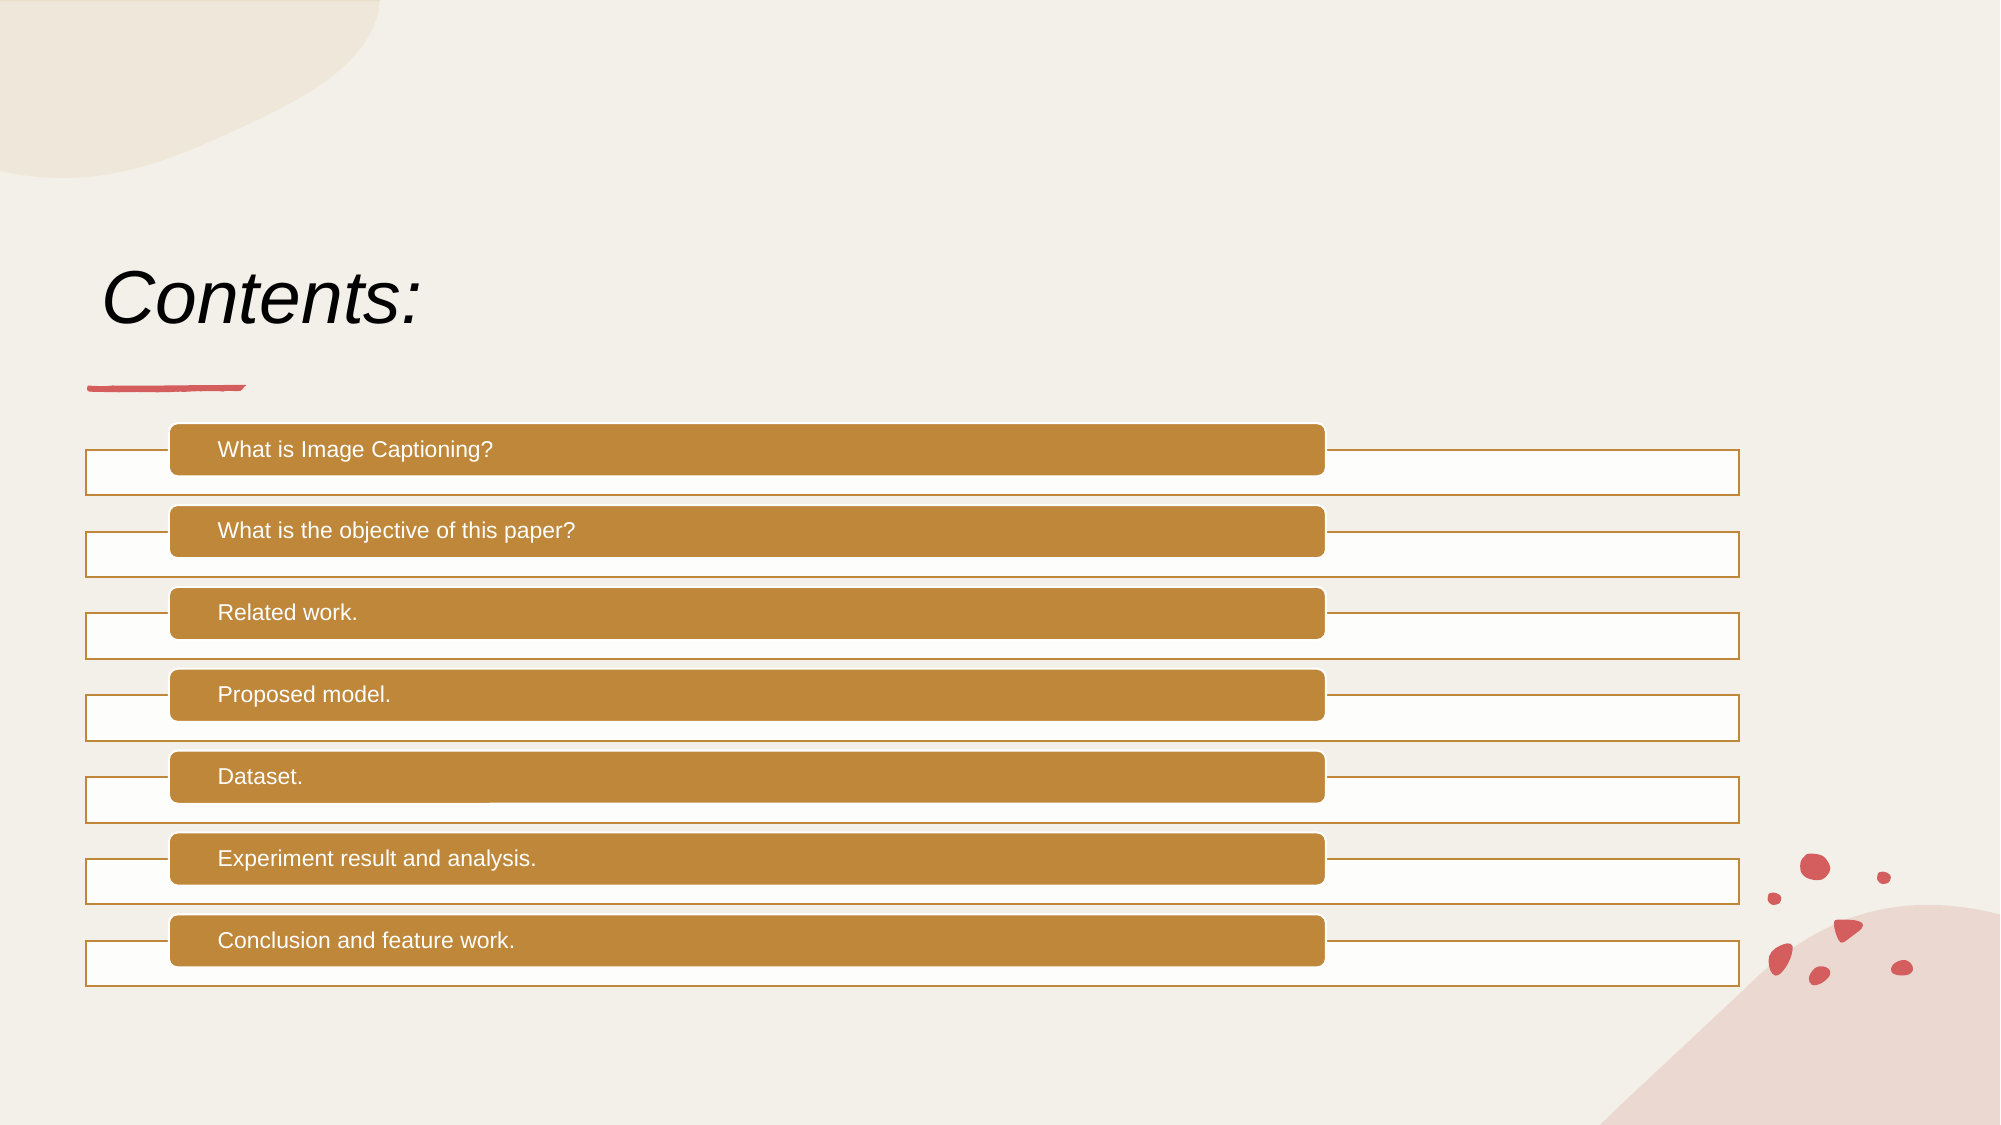

# Contents:

What is Image Captioning?
What is the objective of this paper?
Related work.
Proposed model.
Dataset.
Experiment result and analysis.
Conclusion and feature work.

2